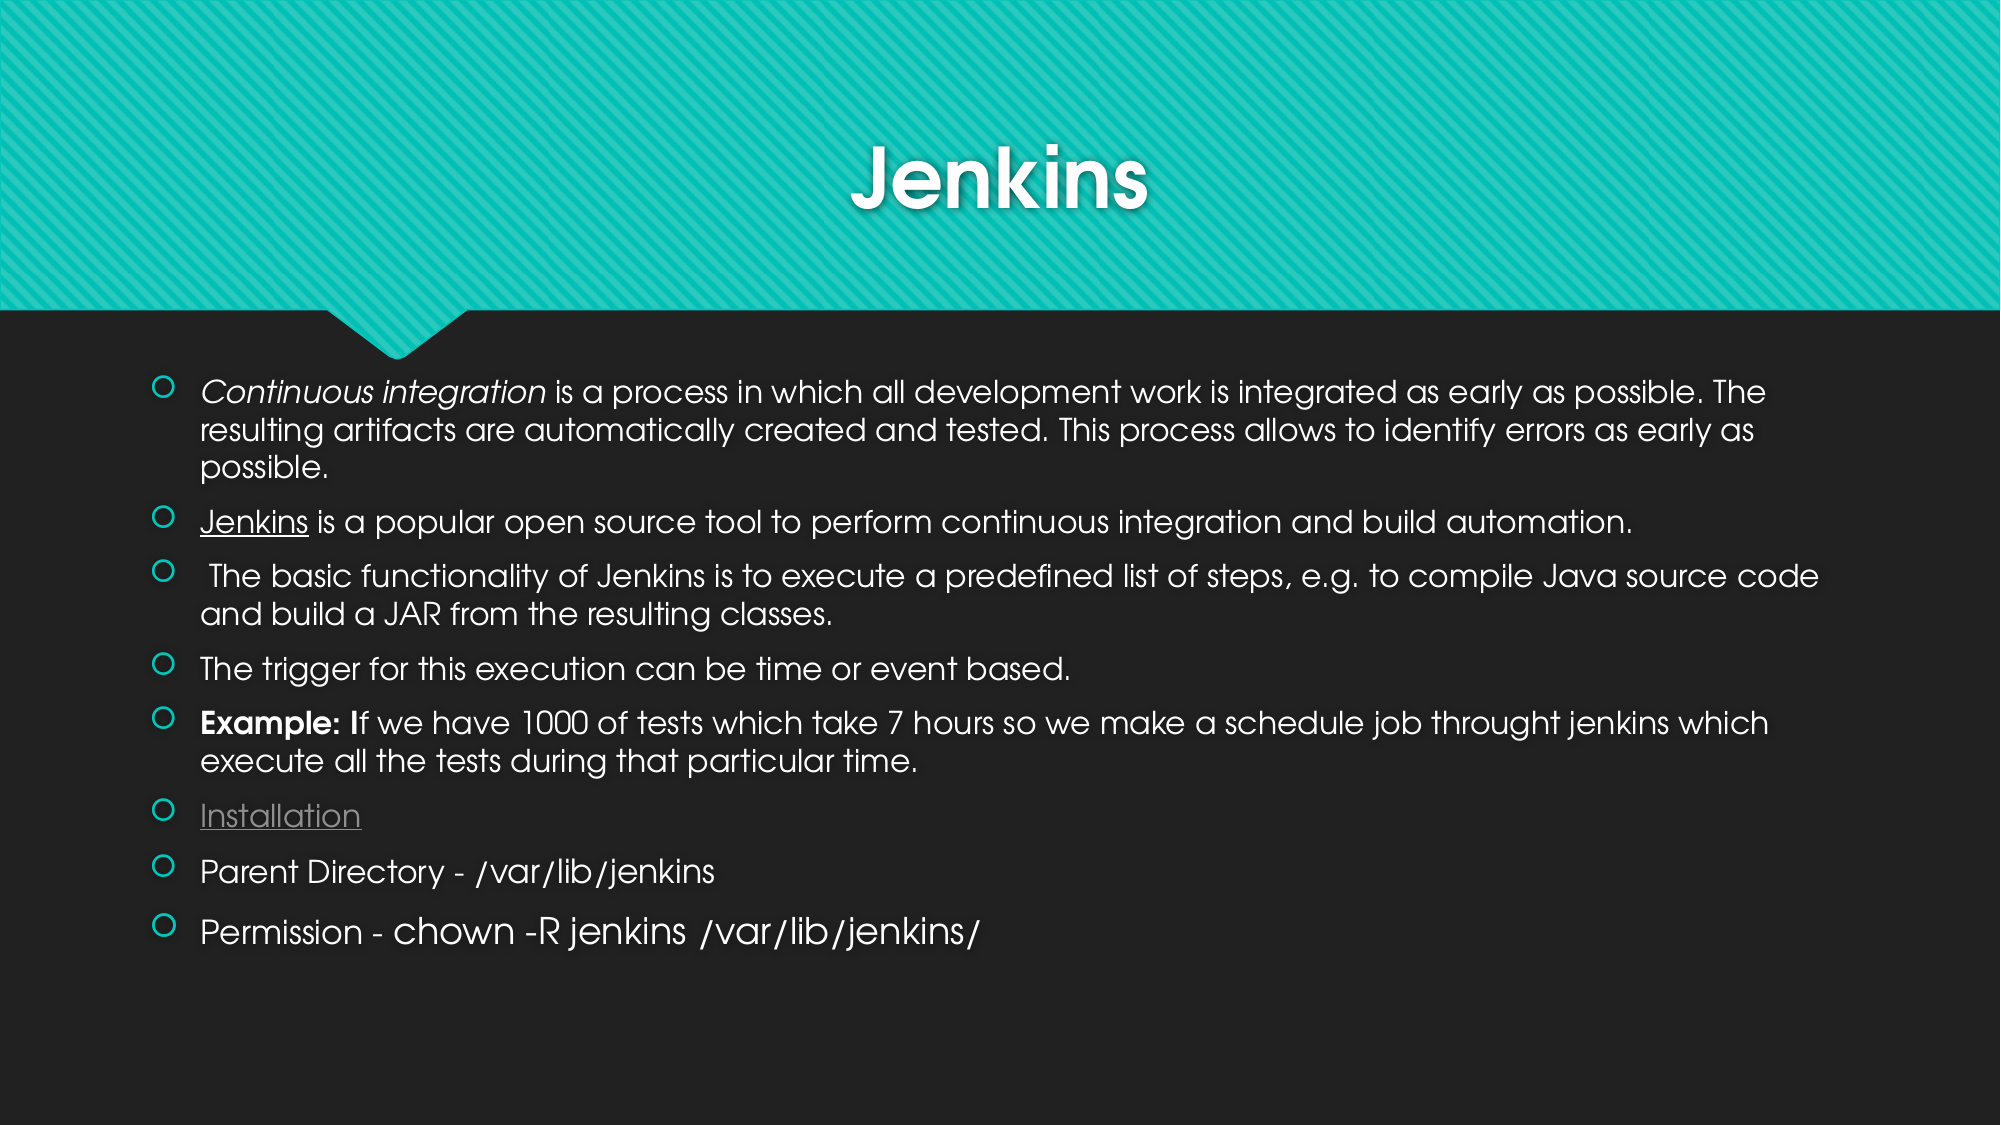

# Jenkins
Continuous integration is a process in which all development work is integrated as early as possible. The resulting artifacts are automatically created and tested. This process allows to identify errors as early as possible.
Jenkins is a popular open source tool to perform continuous integration and build automation.
 The basic functionality of Jenkins is to execute a predefined list of steps, e.g. to compile Java source code and build a JAR from the resulting classes.
The trigger for this execution can be time or event based.
Example: If we have 1000 of tests which take 7 hours so we make a schedule job throught jenkins which execute all the tests during that particular time.
Installation
Parent Directory - /var/lib/jenkins
Permission - chown -R jenkins /var/lib/jenkins/